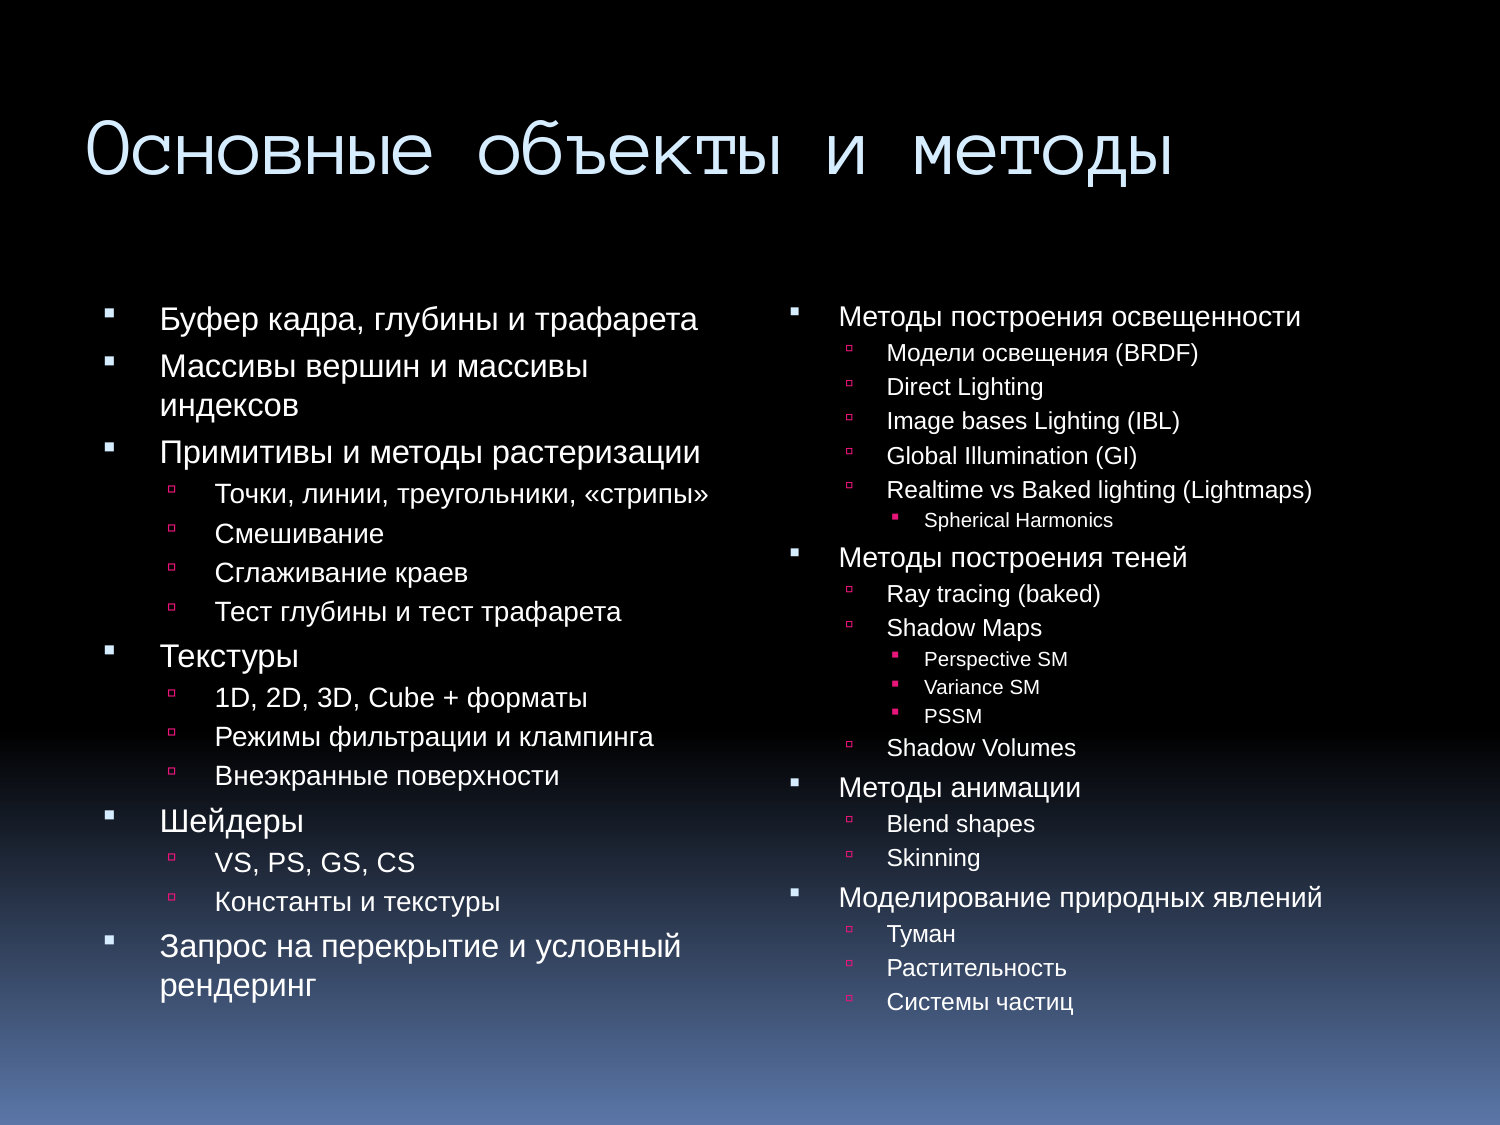

# Основные объекты и методы
Буфер кадра, глубины и трафарета
Массивы вершин и массивы индексов
Примитивы и методы растеризации
Точки, линии, треугольники, «стрипы»
Смешивание
Сглаживание краев
Тест глубины и тест трафарета
Текстуры
1D, 2D, 3D, Cube + форматы
Режимы фильтрации и клампинга
Внеэкранные поверхности
Шейдеры
VS, PS, GS, СS
Константы и текстуры
Запрос на перекрытие и условный рендеринг
Методы построения освещенности
Модели освещения (BRDF)
Direct Lighting
Image bases Lighting (IBL)
Global Illumination (GI)
Realtime vs Baked lighting (Lightmaps)
Spherical Harmonics
Методы построения теней
Ray tracing (baked)
Shadow Maps
Perspective SM
Variance SM
PSSM
Shadow Volumes
Методы анимации
Blend shapes
Skinning
Моделирование природных явлений
Туман
Растительность
Системы частиц